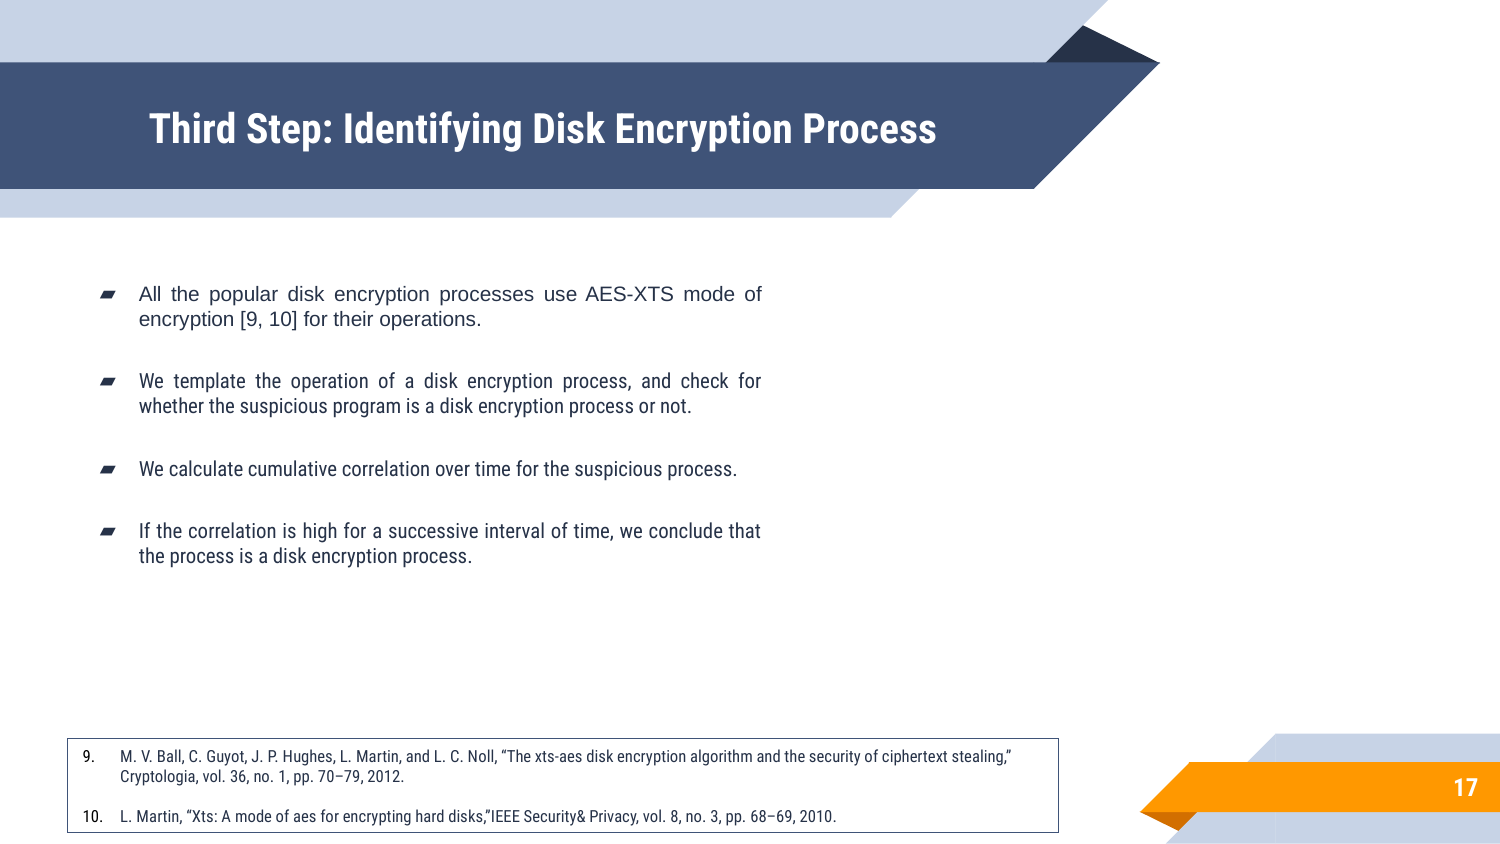

# Third Step: Identifying Disk Encryption Process
All the popular disk encryption processes use AES-XTS mode of encryption [9, 10] for their operations.

We template the operation of a disk encryption process, and check for whether the suspicious program is a disk encryption process or not.

We calculate cumulative correlation over time for the suspicious process.

If the correlation is high for a successive interval of time, we conclude that the process is a disk encryption process.

M. V. Ball, C. Guyot, J. P. Hughes, L. Martin, and L. C. Noll, “The xts-aes disk encryption algorithm and the security of ciphertext stealing,” Cryptologia, vol. 36, no. 1, pp. 70–79, 2012.

L. Martin, “Xts: A mode of aes for encrypting hard disks,”IEEE Security& Privacy, vol. 8, no. 3, pp. 68–69, 2010.
17